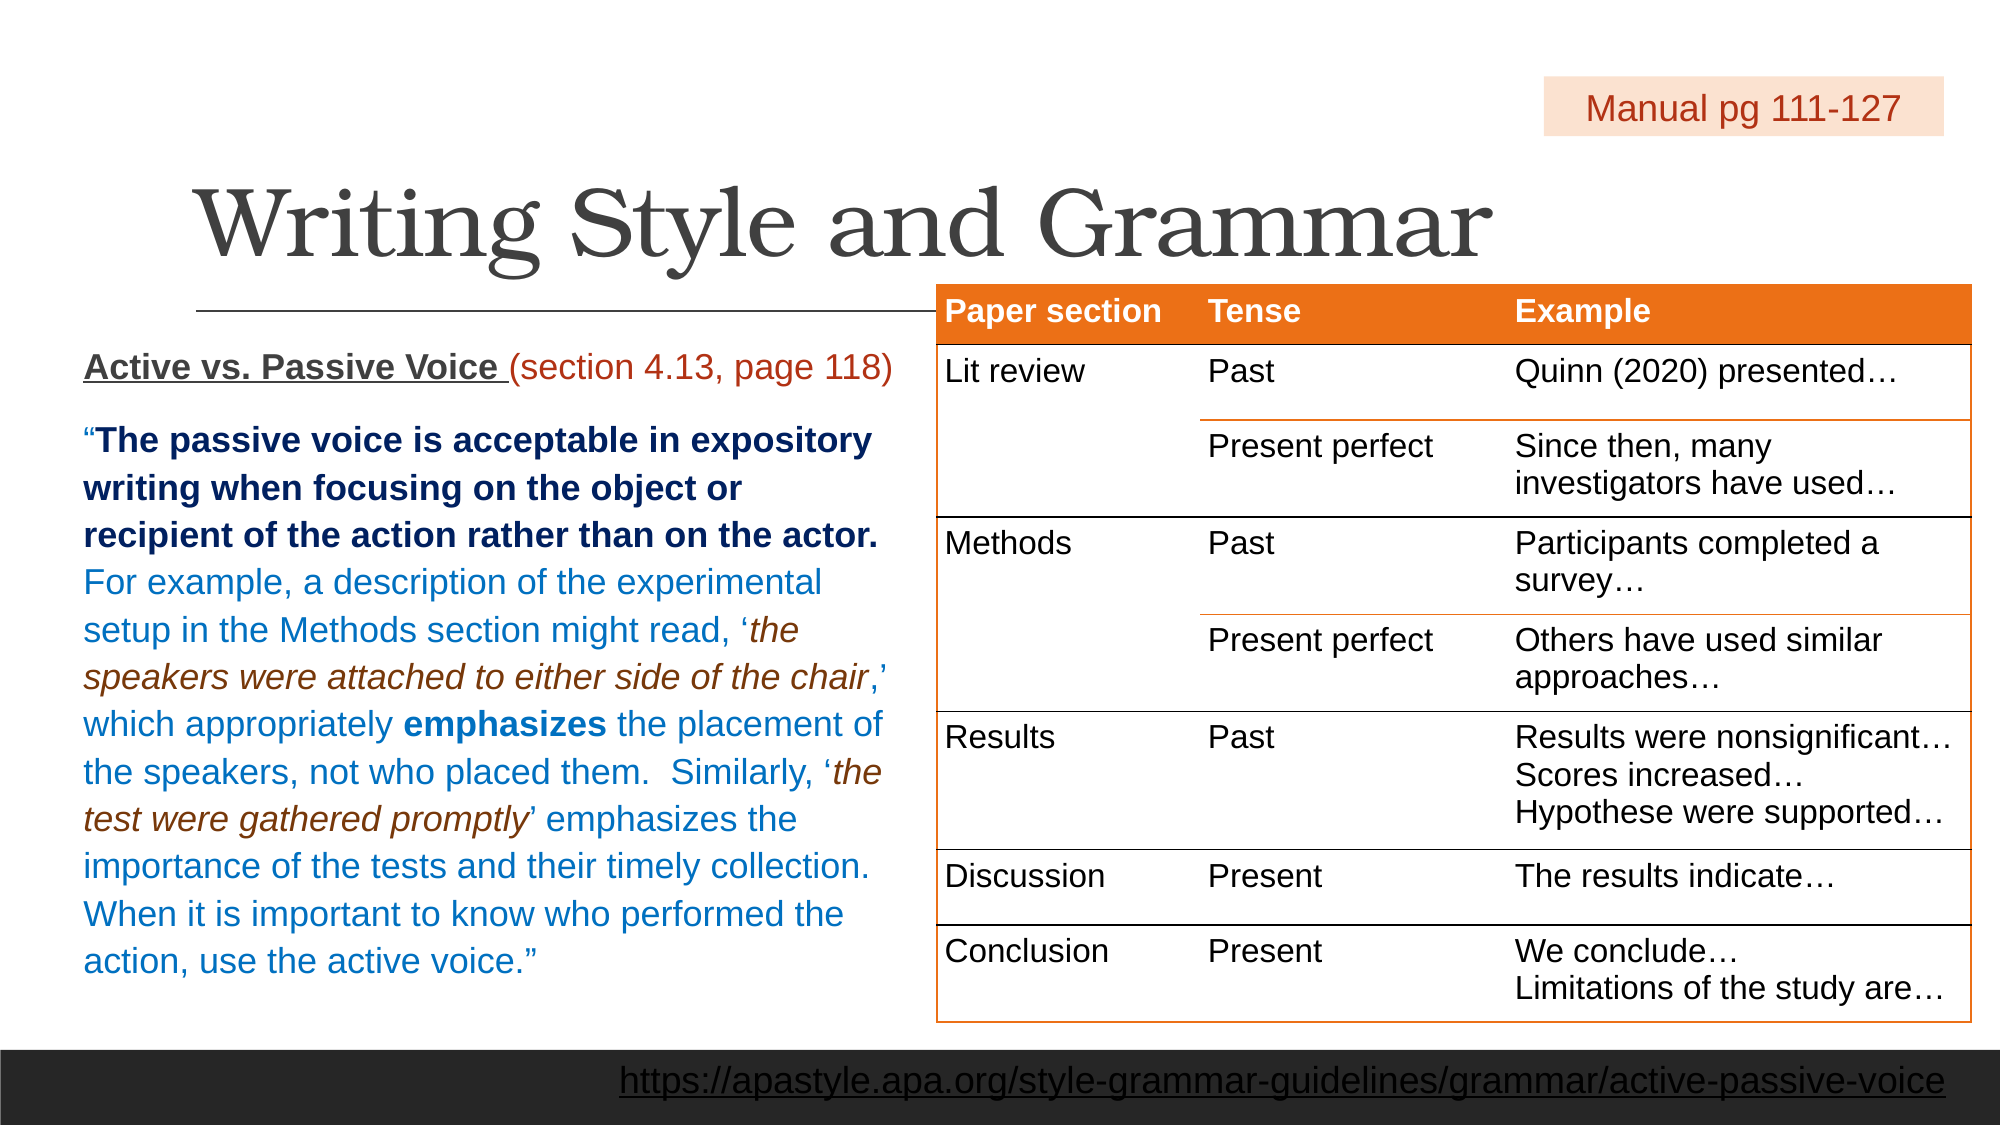

# Writing Style and Grammar
Manual pg 111-127
| Paper section | Tense | Example |
| --- | --- | --- |
| Lit review | Past | Quinn (2020) presented… |
|  | Present perfect | Since then, many investigators have used… |
| Methods | Past | Participants completed a survey… |
|  | Present perfect | Others have used similar approaches… |
| Results | Past | Results were nonsignificant… Scores increased… Hypothese were supported… |
| Discussion | Present | The results indicate… |
| Conclusion | Present | We conclude… Limitations of the study are… |
Active vs. Passive Voice (section 4.13, page 118)
“The passive voice is acceptable in expository writing when focusing on the object or recipient of the action rather than on the actor.  For example, a description of the experimental setup in the Methods section might read, ‘the speakers were attached to either side of the chair,’ which appropriately emphasizes the placement of the speakers, not who placed them.  Similarly, ‘the test were gathered promptly’ emphasizes the importance of the tests and their timely collection.  When it is important to know who performed the action, use the active voice.”

https://apastyle.apa.org/style-grammar-guidelines/grammar/active-passive-voice